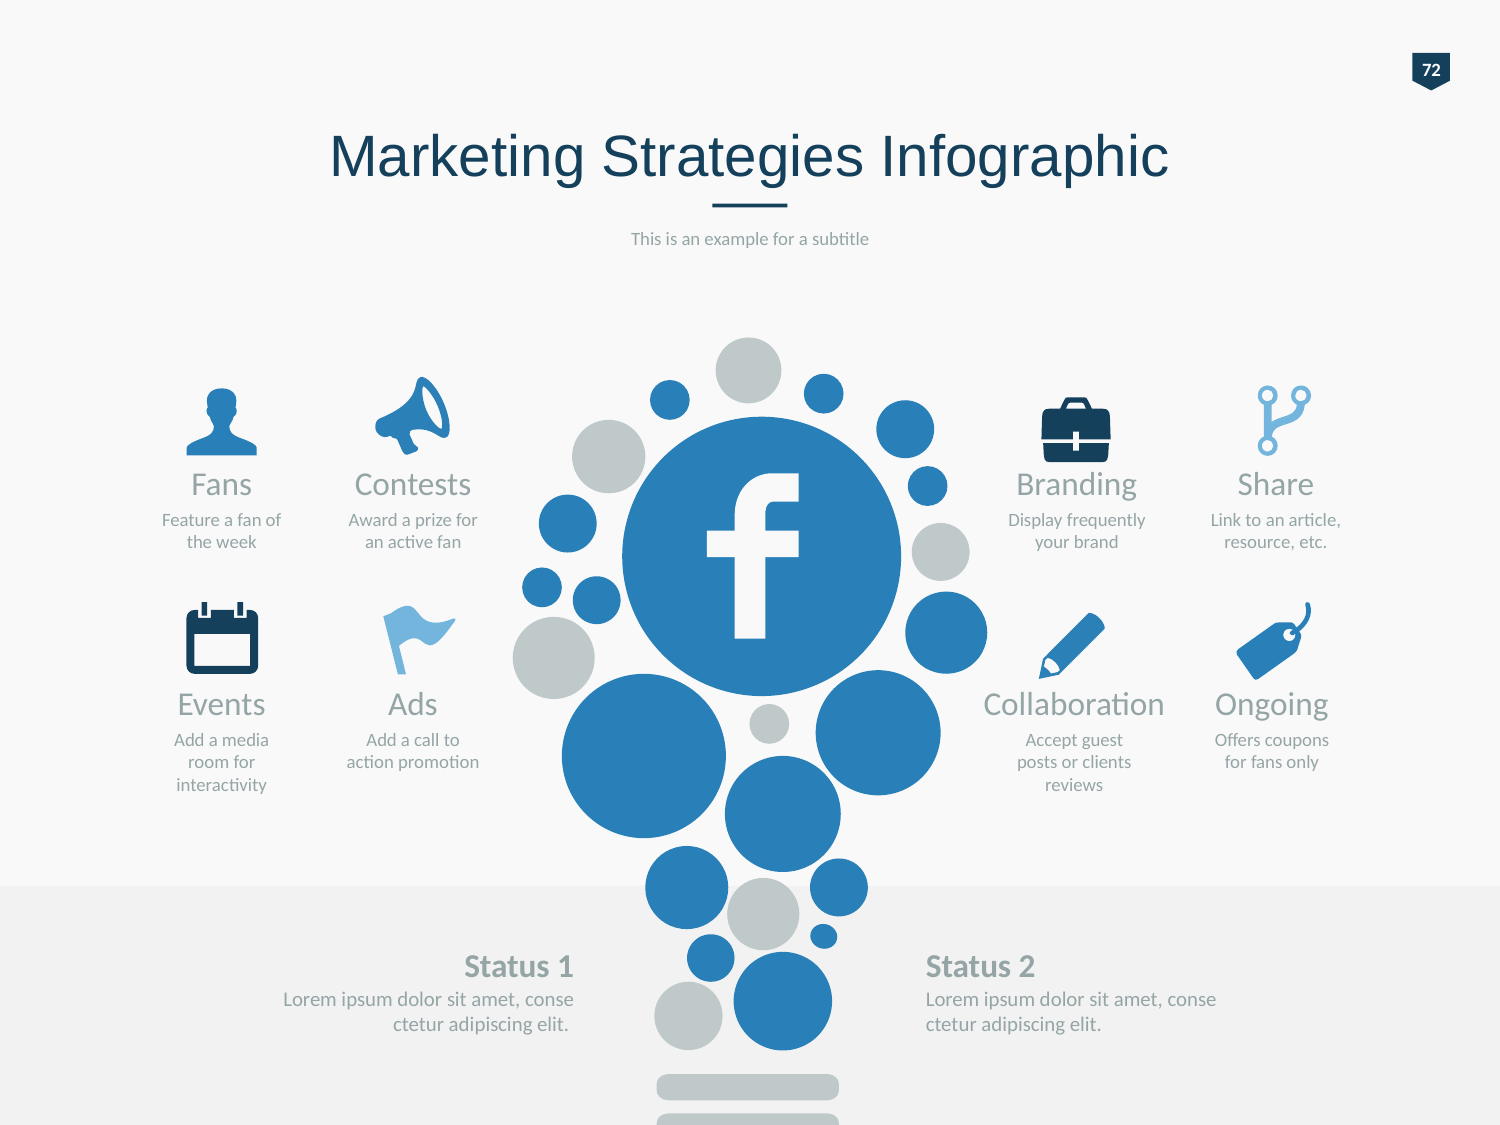

72

# Marketing Strategies Infographic

This is an example for a subtitle

Contests
Award a prize for an active fan

Share
Link to an article, resource, etc.

Fans
Feature a fan of the week

Branding
Display frequently your brand

Ads
Add a call to action promotion

Ongoing
Offers coupons for fans only

Events
Add a media room for interactivity

Collaboration
Accept guest posts or clients reviews

Status 1
Status 2
Lorem ipsum dolor sit amet, conse ctetur adipiscing elit.
Lorem ipsum dolor sit amet, conse ctetur adipiscing elit.